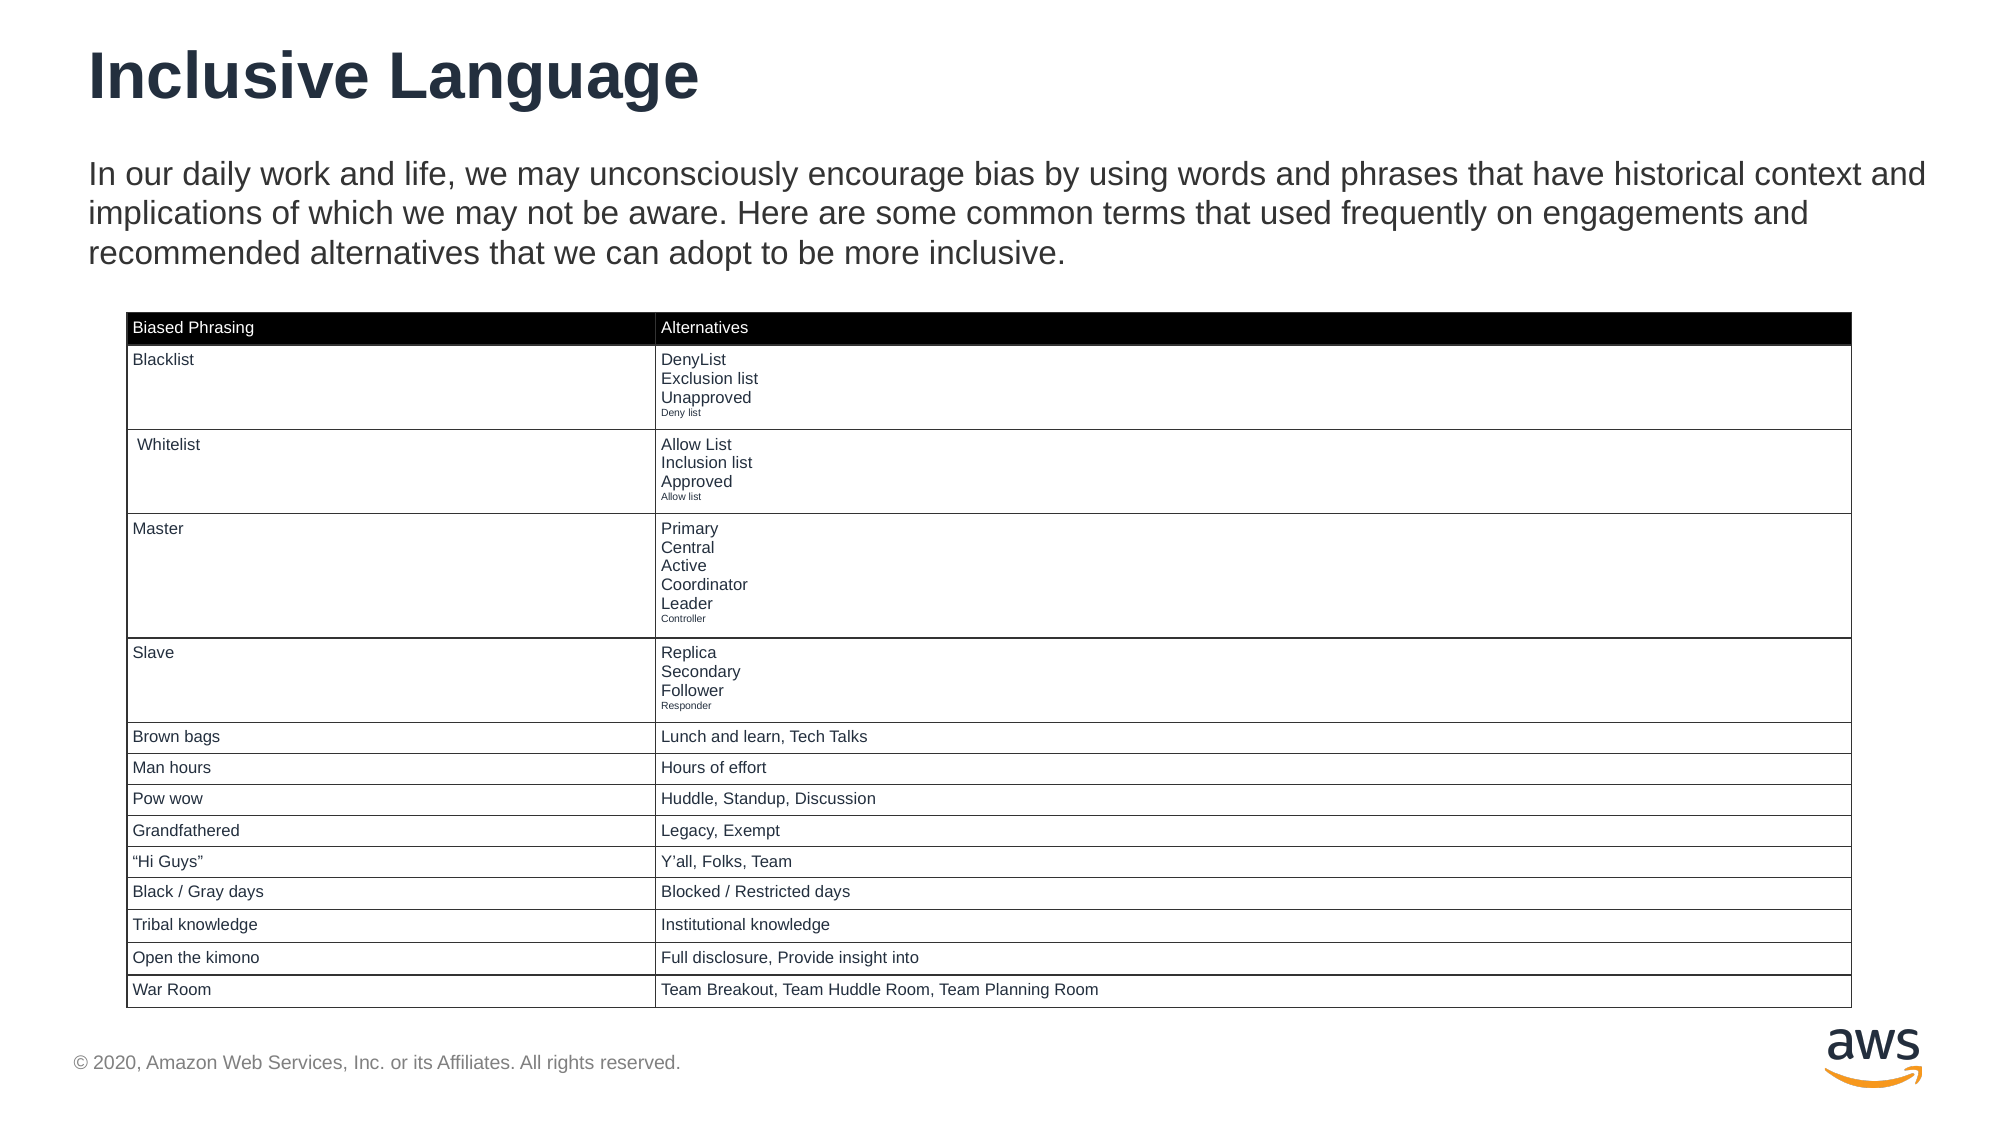

# Inclusive Language
In our daily work and life, we may unconsciously encourage bias by using words and phrases that have historical context and implications of which we may not be aware. Here are some common terms that used frequently on engagements and recommended alternatives that we can adopt to be more inclusive.
| Biased Phrasing | Alternatives |
| --- | --- |
| Blacklist | DenyList Exclusion list Unapproved Deny list |
| Whitelist | Allow List Inclusion list Approved Allow list |
| Master | Primary Central Active Coordinator Leader Controller |
| Slave | Replica Secondary Follower Responder |
| Brown bags | Lunch and learn, Tech Talks |
| Man hours | Hours of effort |
| Pow wow | Huddle, Standup, Discussion |
| Grandfathered | Legacy, Exempt |
| “Hi Guys” | Y’all, Folks, Team |
| Black / Gray days | Blocked / Restricted days |
| Tribal knowledge | Institutional knowledge |
| Open the kimono | Full disclosure, Provide insight into |
| War Room | Team Breakout, Team Huddle Room, Team Planning Room |